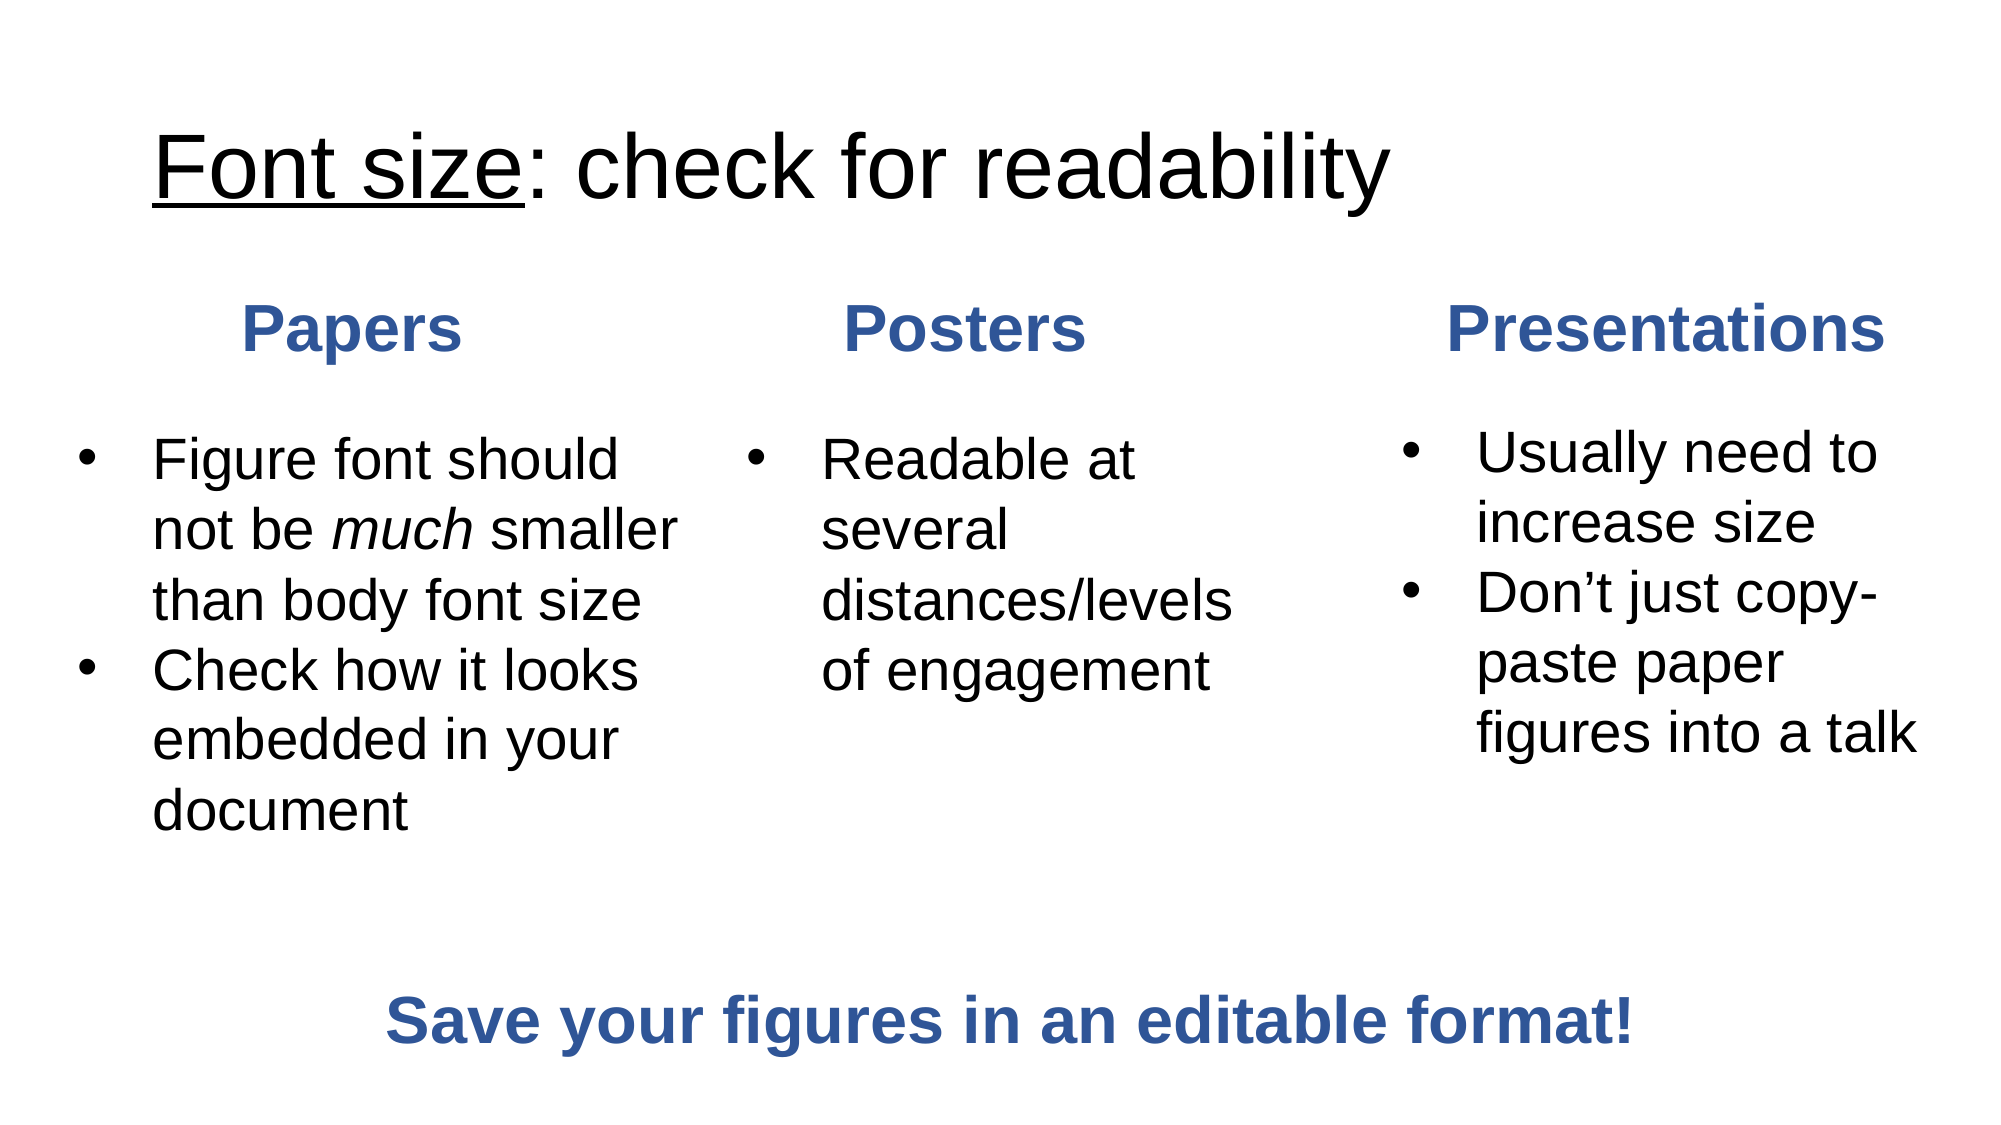

# Font size: check for readability
Papers
Posters
Presentations
Usually need to increase size
Don’t just copy-paste paper figures into a talk
Figure font should not be much smaller than body font size
Check how it looks embedded in your document
Readable at several distances/levels of engagement
Save your figures in an editable format!